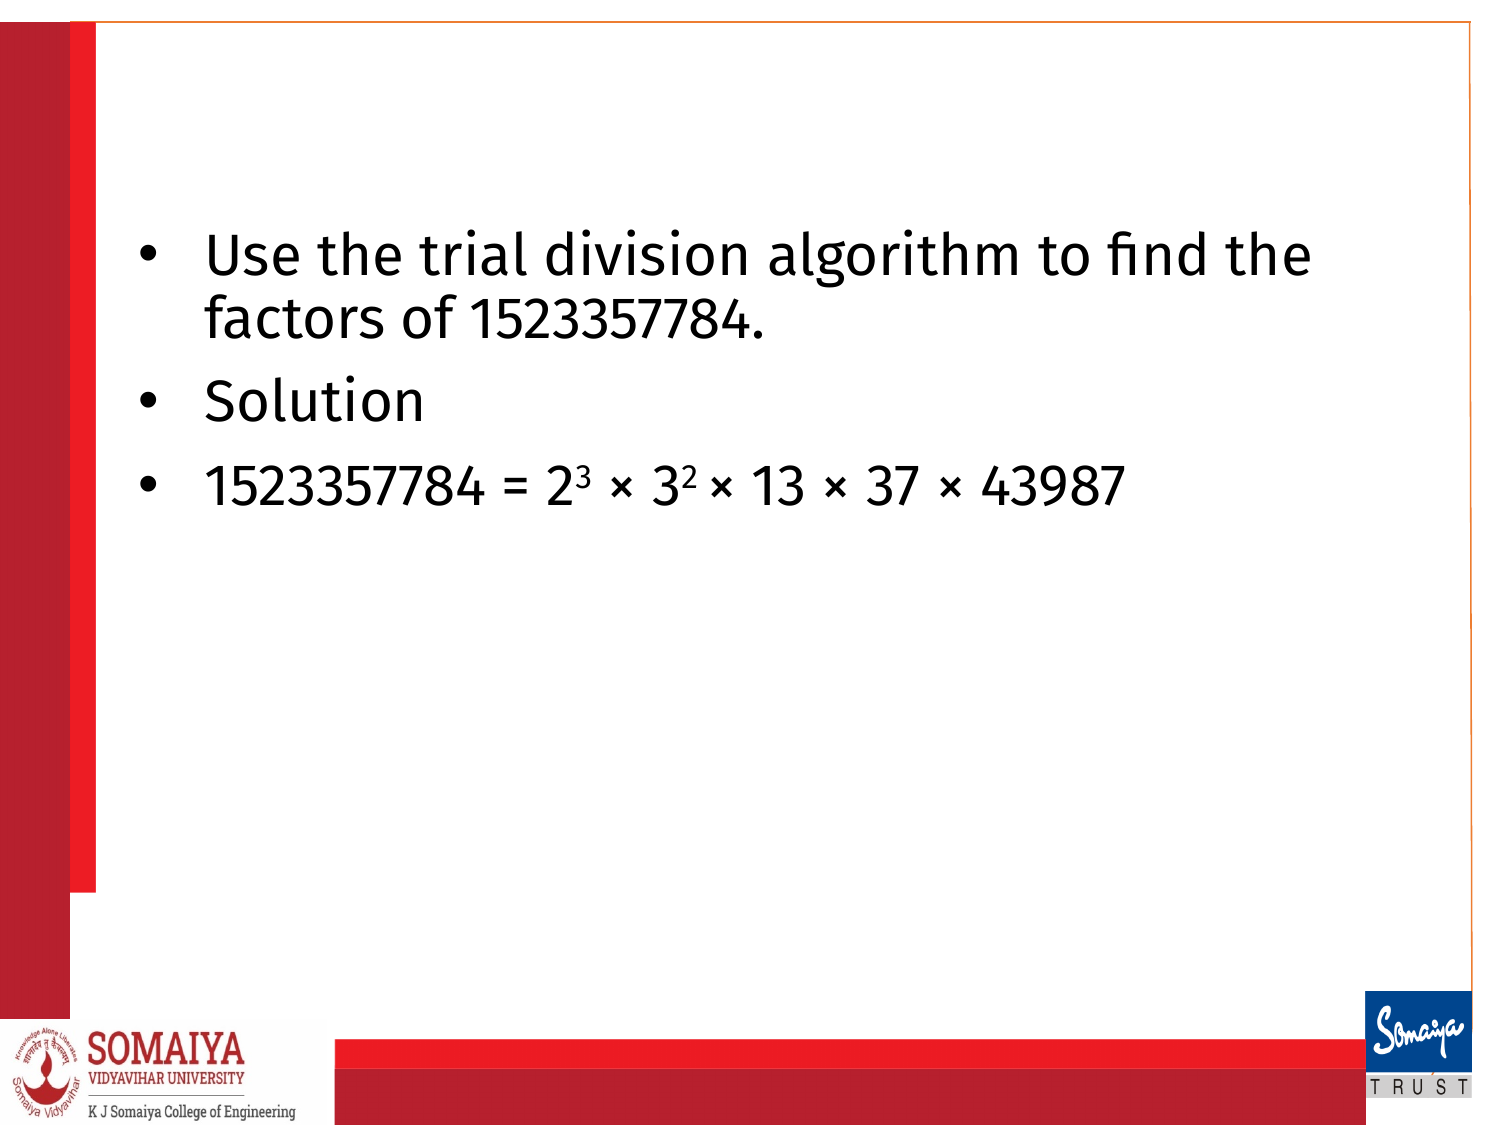

#
Use the trial division algorithm to find the factors of 1523357784.
Solution
1523357784 = 23 × 32 × 13 × 37 × 43987